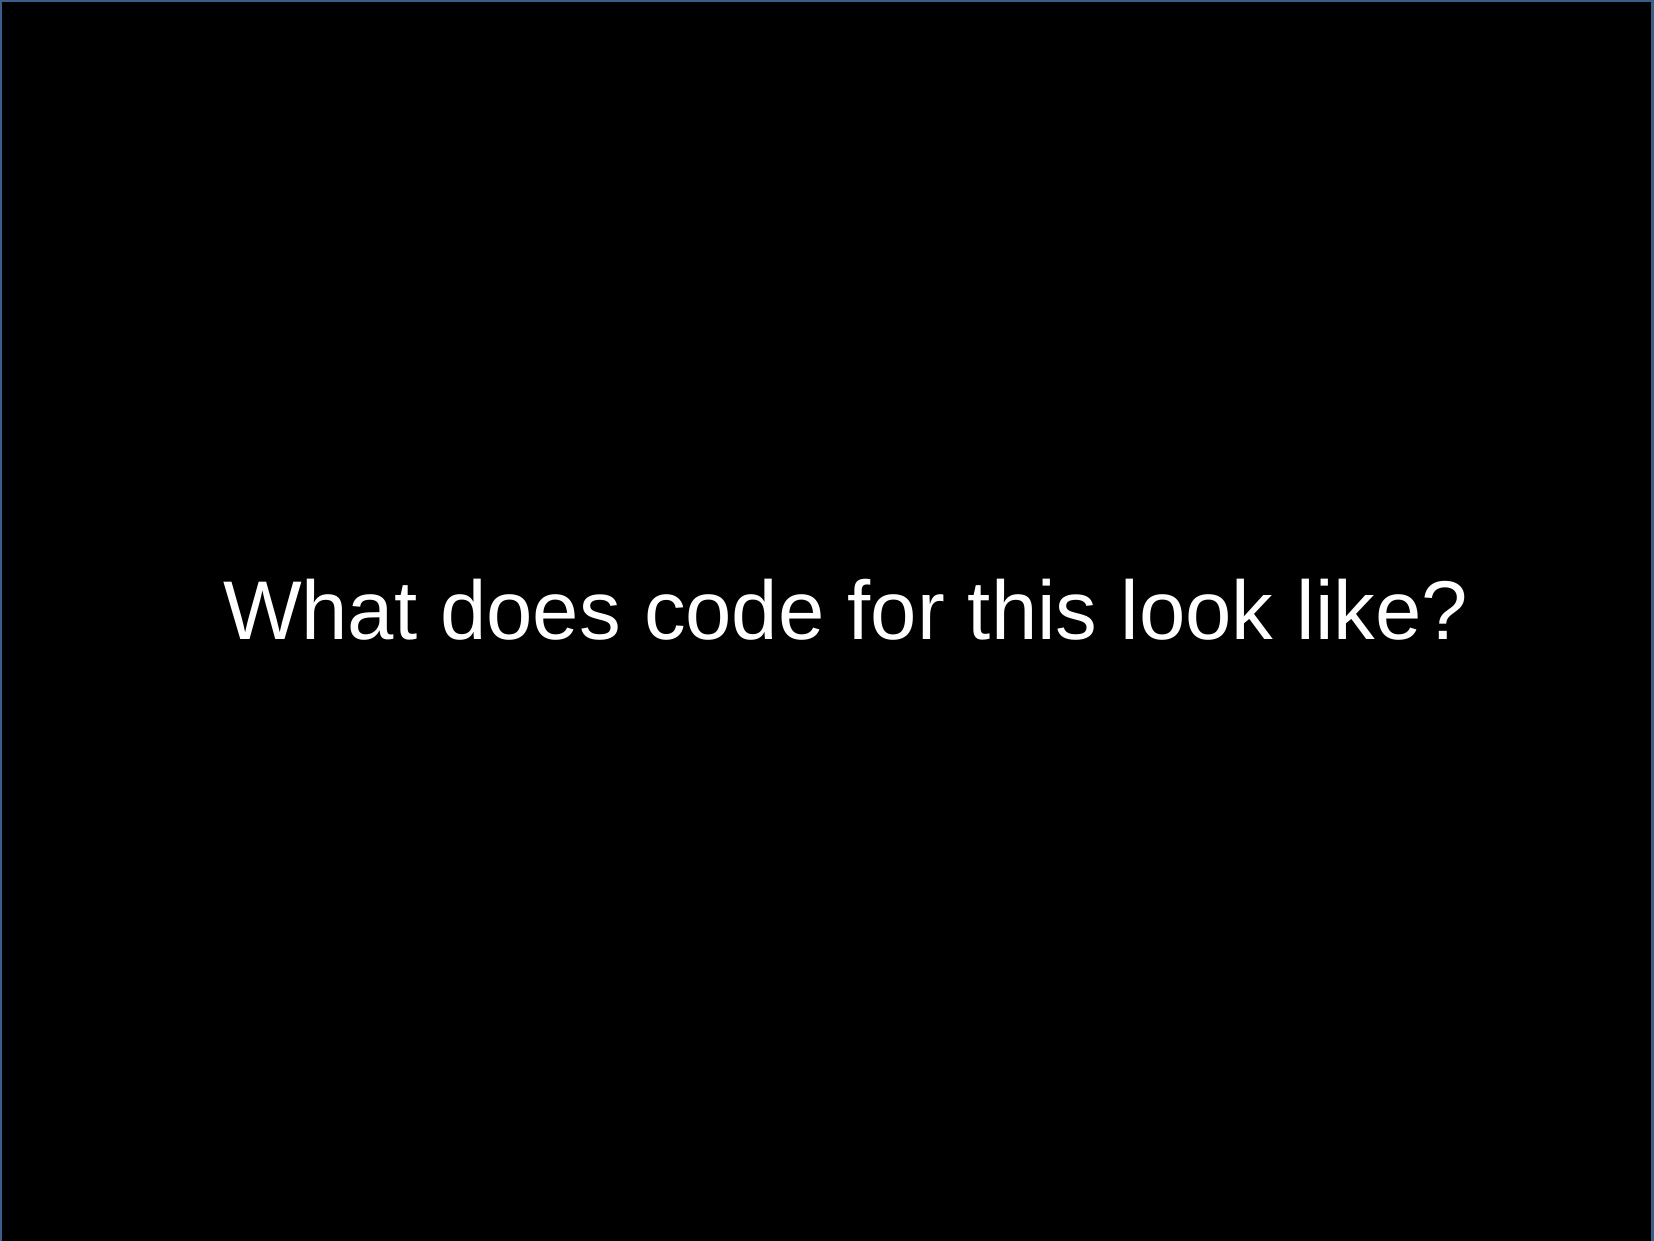

# Putting Data In An Array

What does code for this look like?